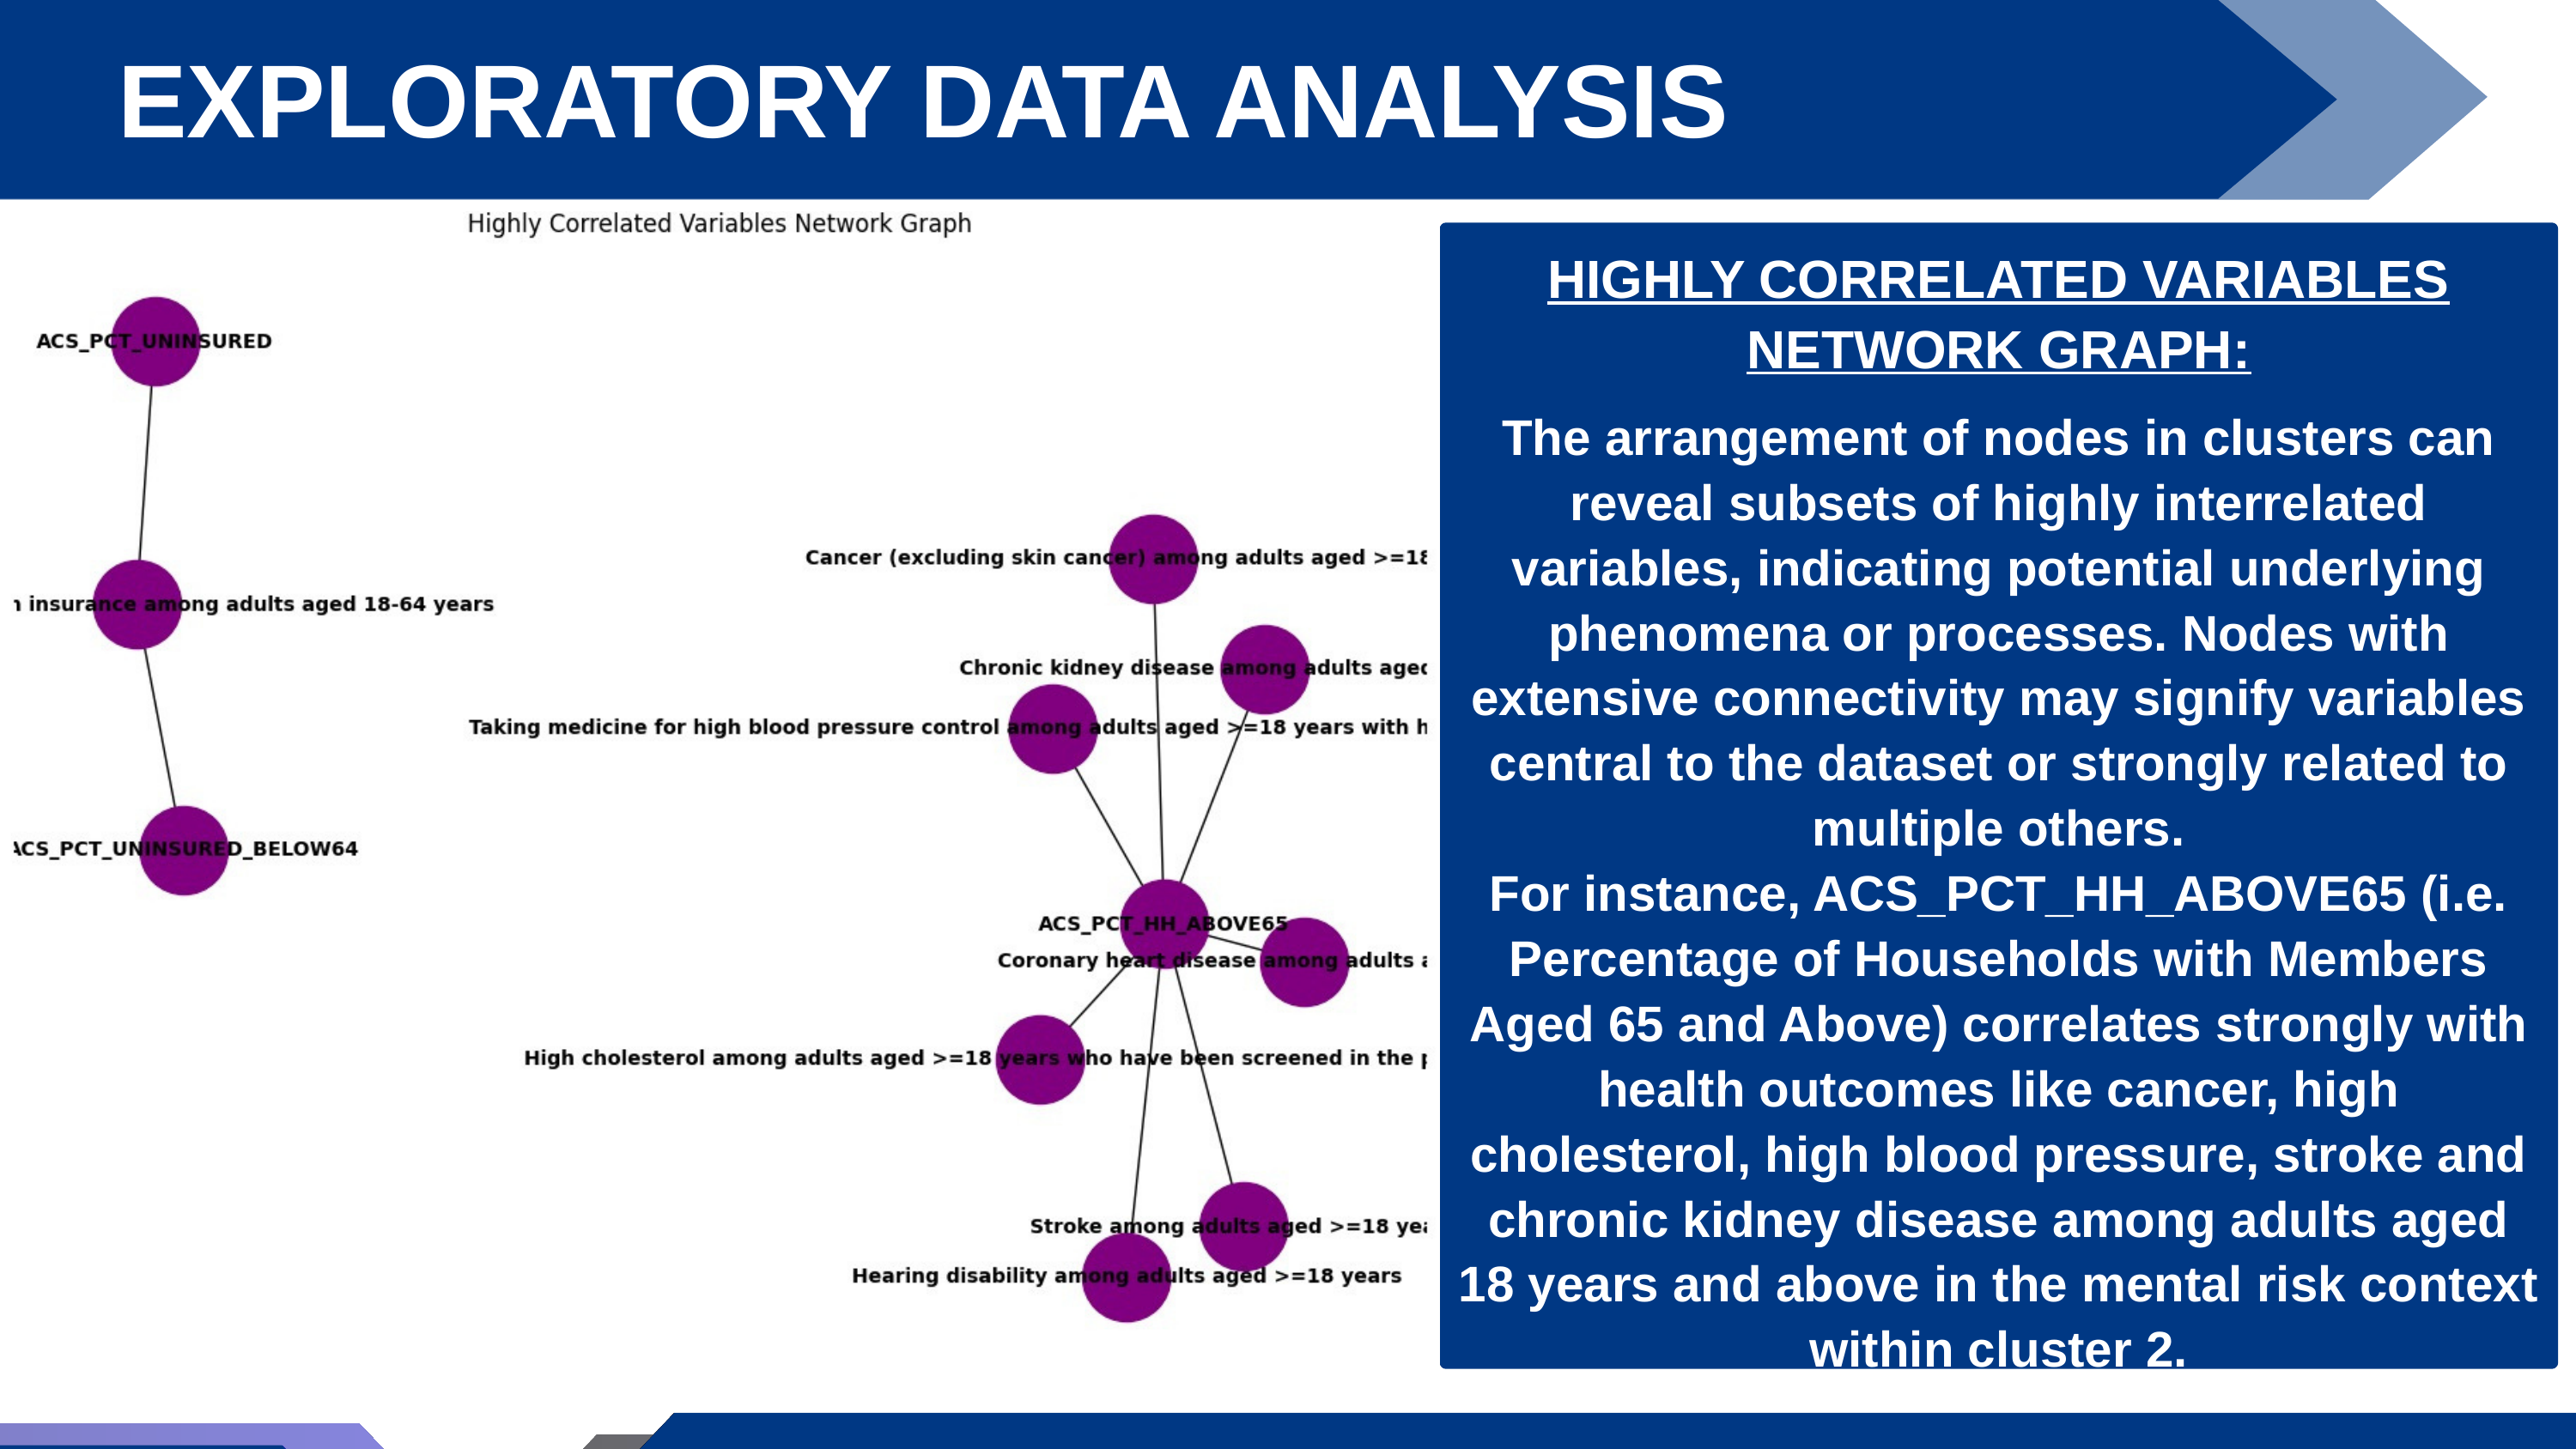

EXPLORATORY DATA ANALYSIS

HIGHLY CORRELATED VARIABLES NETWORK GRAPH:

The arrangement of nodes in clusters can reveal subsets of highly interrelated variables, indicating potential underlying phenomena or processes. Nodes with extensive connectivity may signify variables central to the dataset or strongly related to multiple others.
For instance, ACS_PCT_HH_ABOVE65 (i.e. Percentage of Households with Members Aged 65 and Above) correlates strongly with health outcomes like cancer, high cholesterol, high blood pressure, stroke and chronic kidney disease among adults aged 18 years and above in the mental risk context within cluster 2.